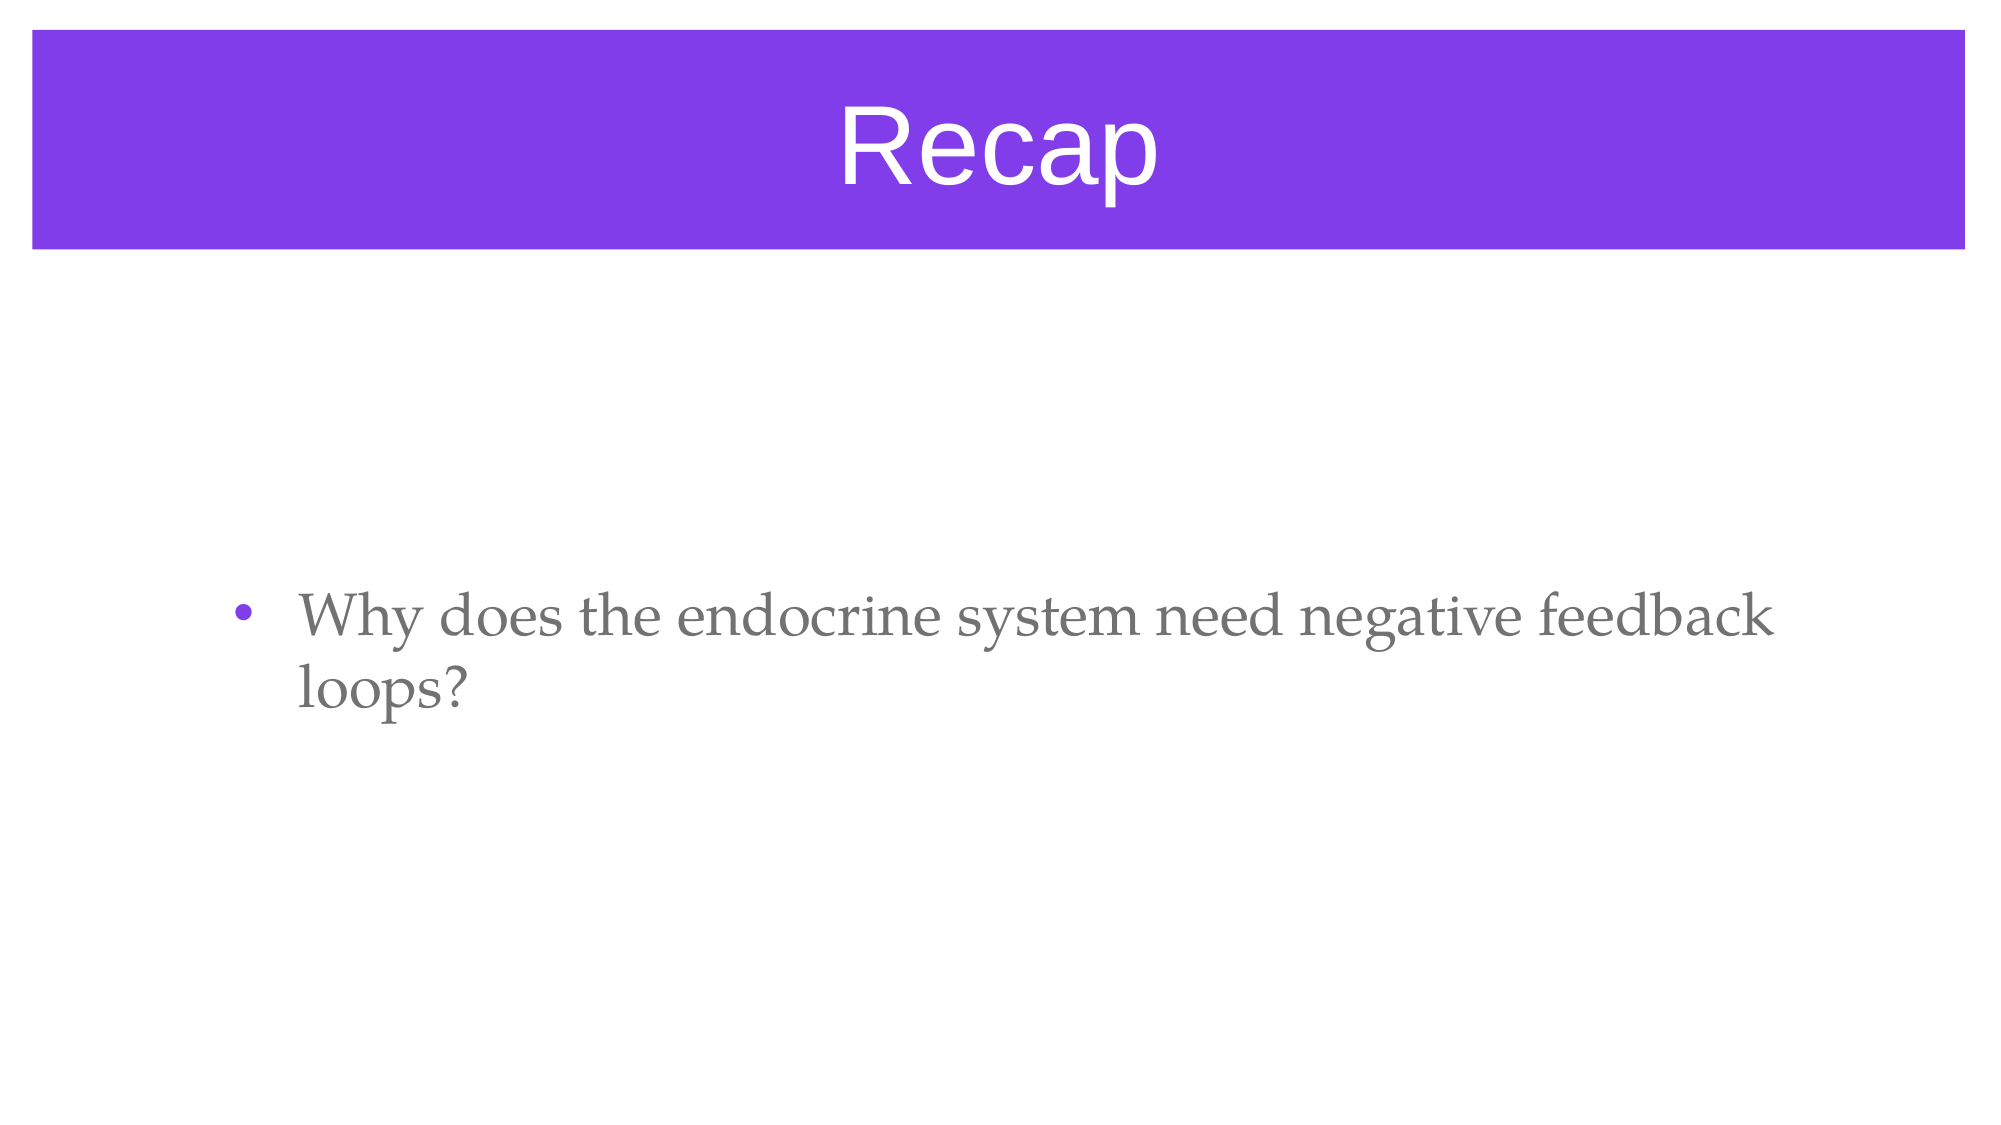

# Recap
Why does the endocrine system need negative feedback loops?